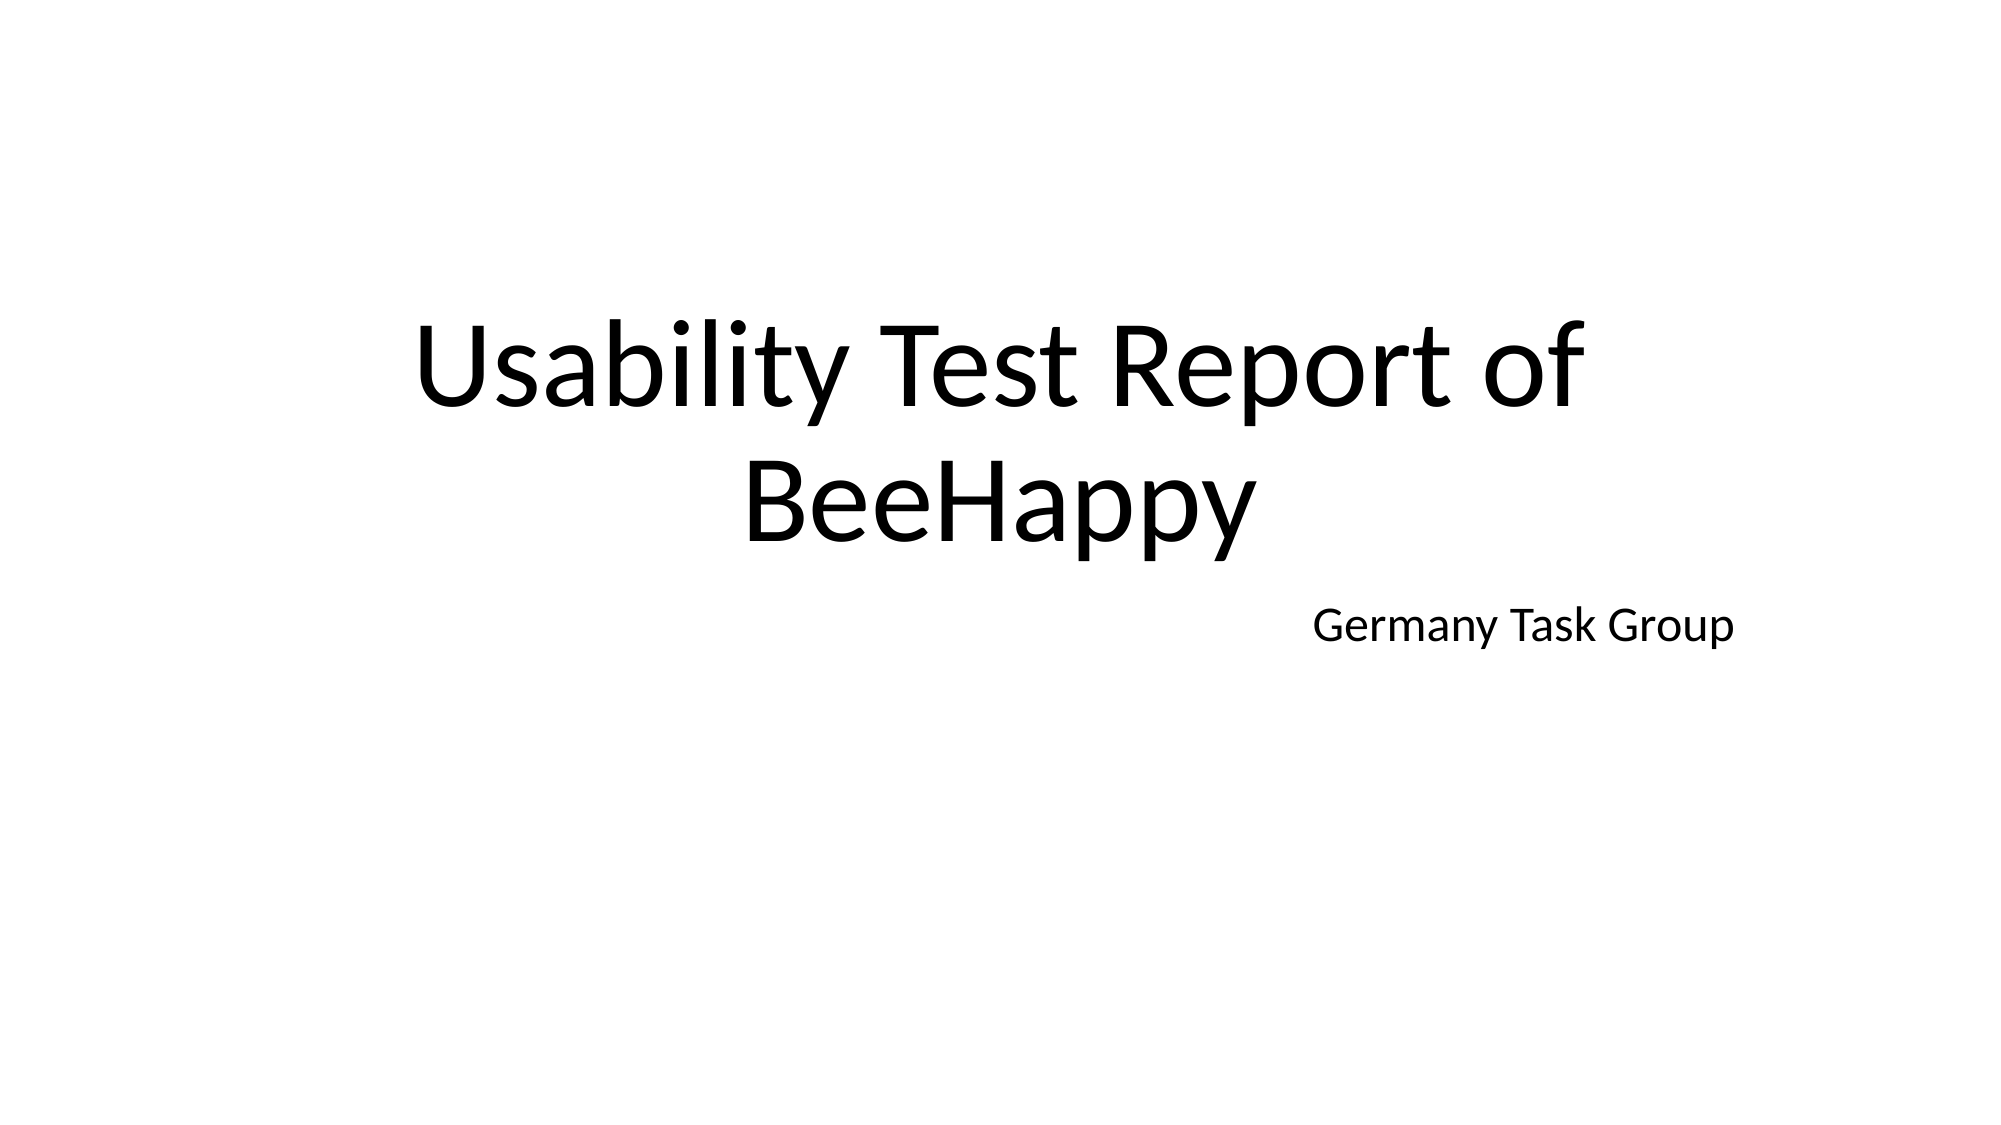

# Usability Test Report of BeeHappy
Germany Task Group